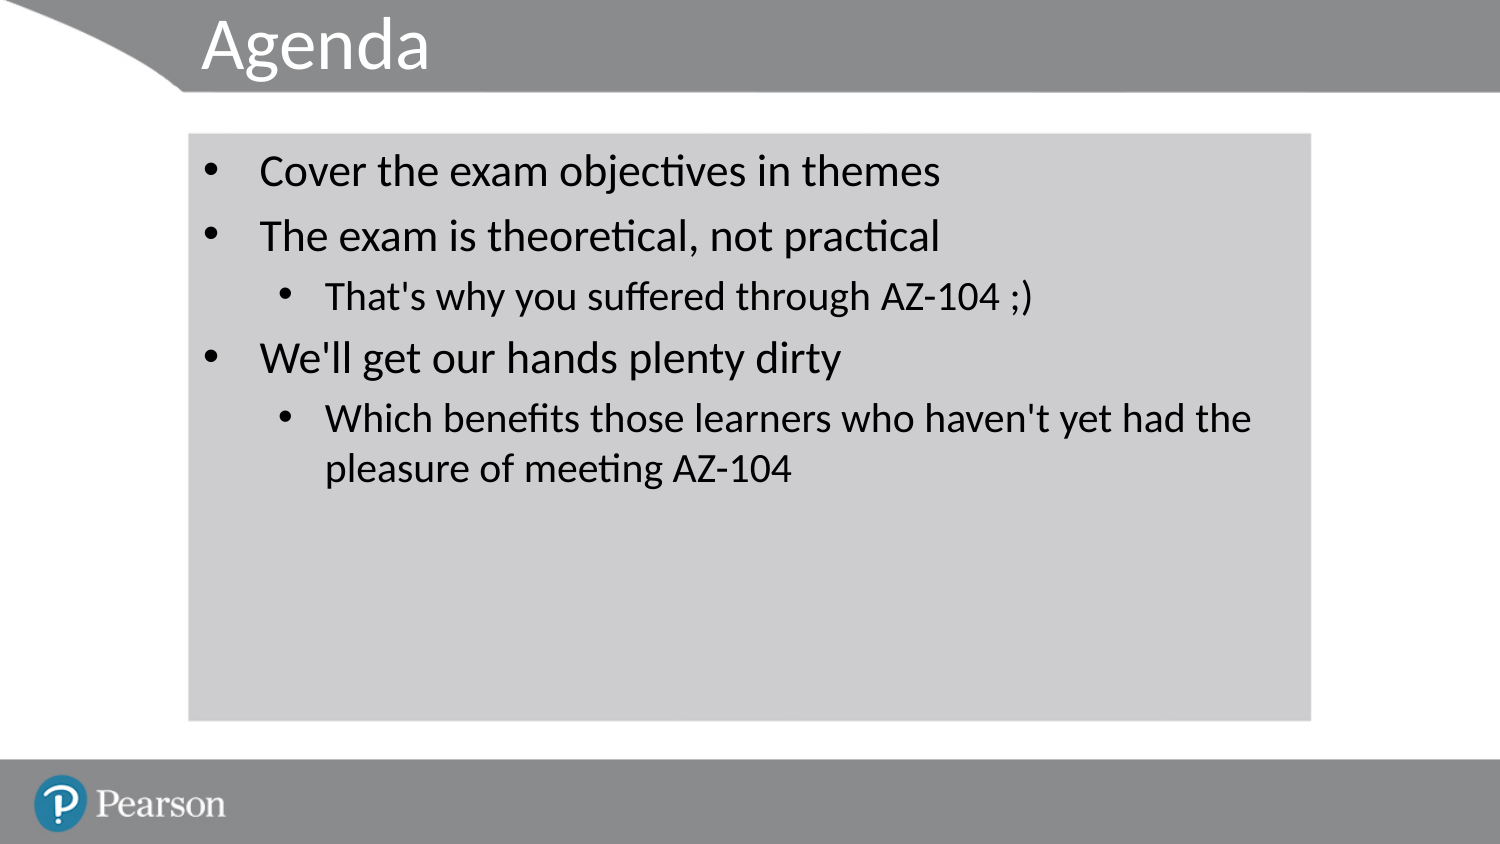

# Agenda
Cover the exam objectives in themes
The exam is theoretical, not practical
That's why you suffered through AZ-104 ;)
We'll get our hands plenty dirty
Which benefits those learners who haven't yet had the pleasure of meeting AZ-104